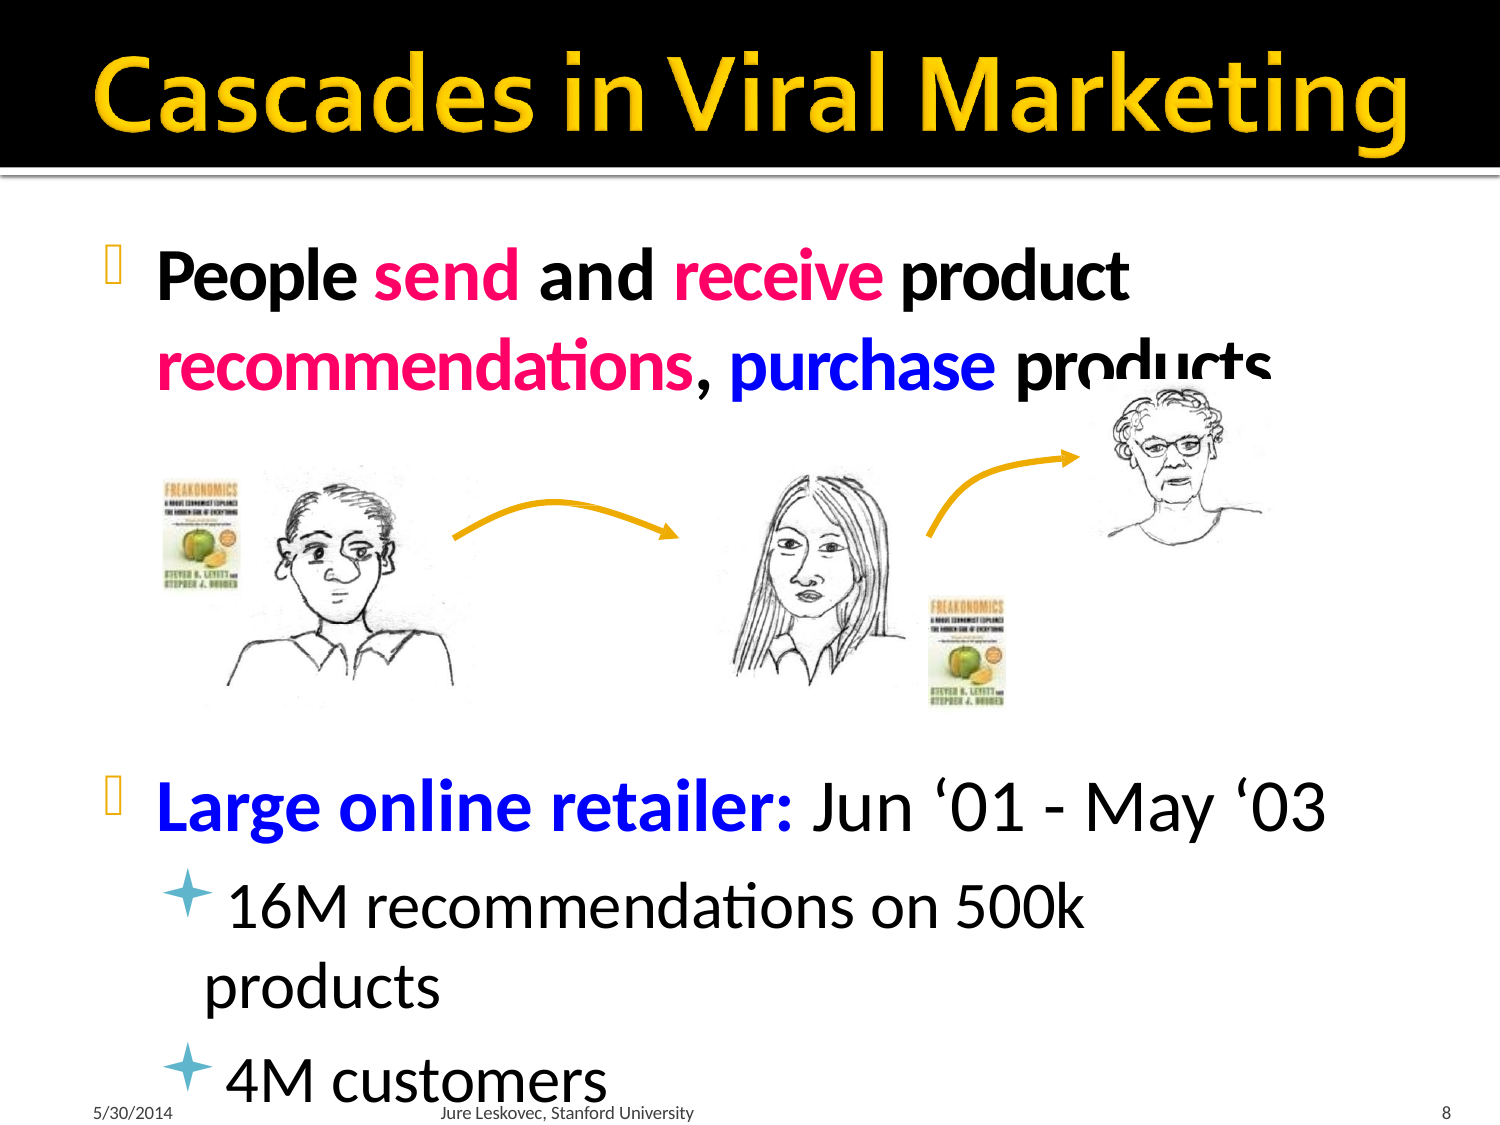

# People send and receive product
recommendations, purchase products

Large online retailer: Jun ‘01 - May ‘03
16M recommendations on 500k products
4M customers
5/30/2014
Jure Leskovec, Stanford University
8